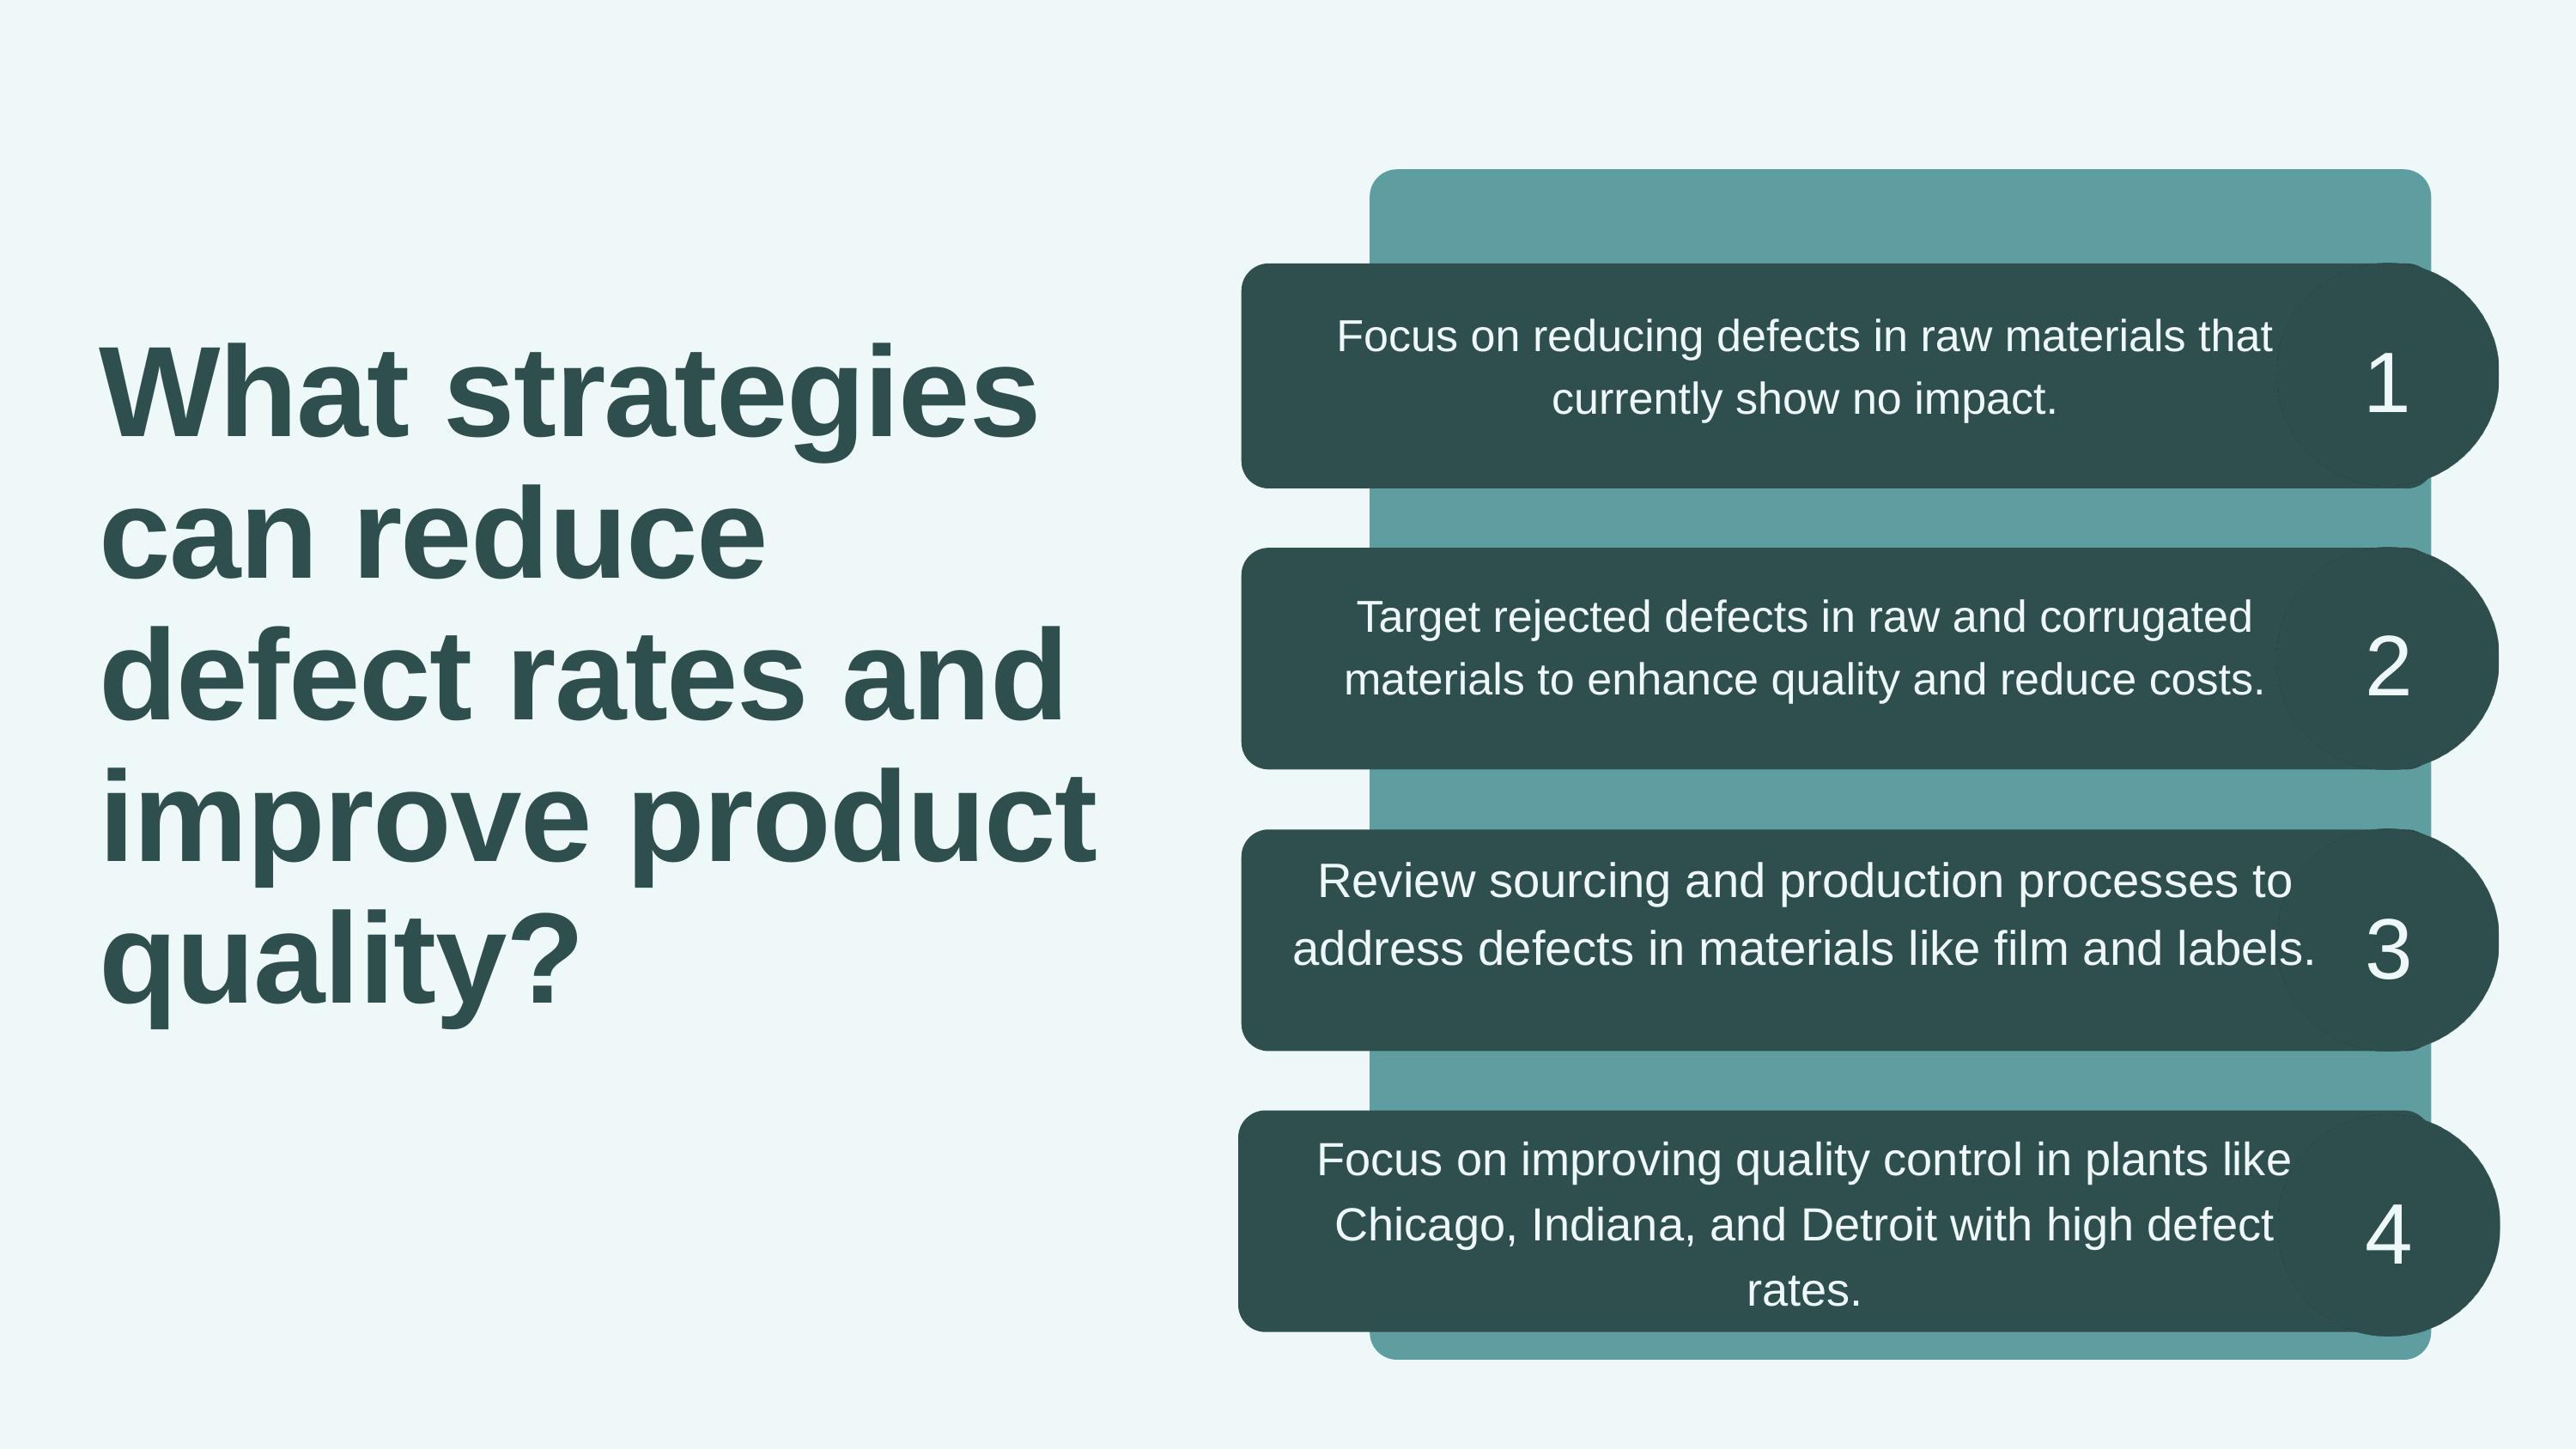

Focus on reducing defects in raw materials that currently show no impact.

1
What strategies can reduce defect rates and improve product quality?

Target rejected defects in raw and corrugated materials to enhance quality and reduce costs.

2

Review sourcing and production processes to address defects in materials like film and labels.

3

Focus on improving quality control in plants like Chicago, Indiana, and Detroit with high defect rates.

4